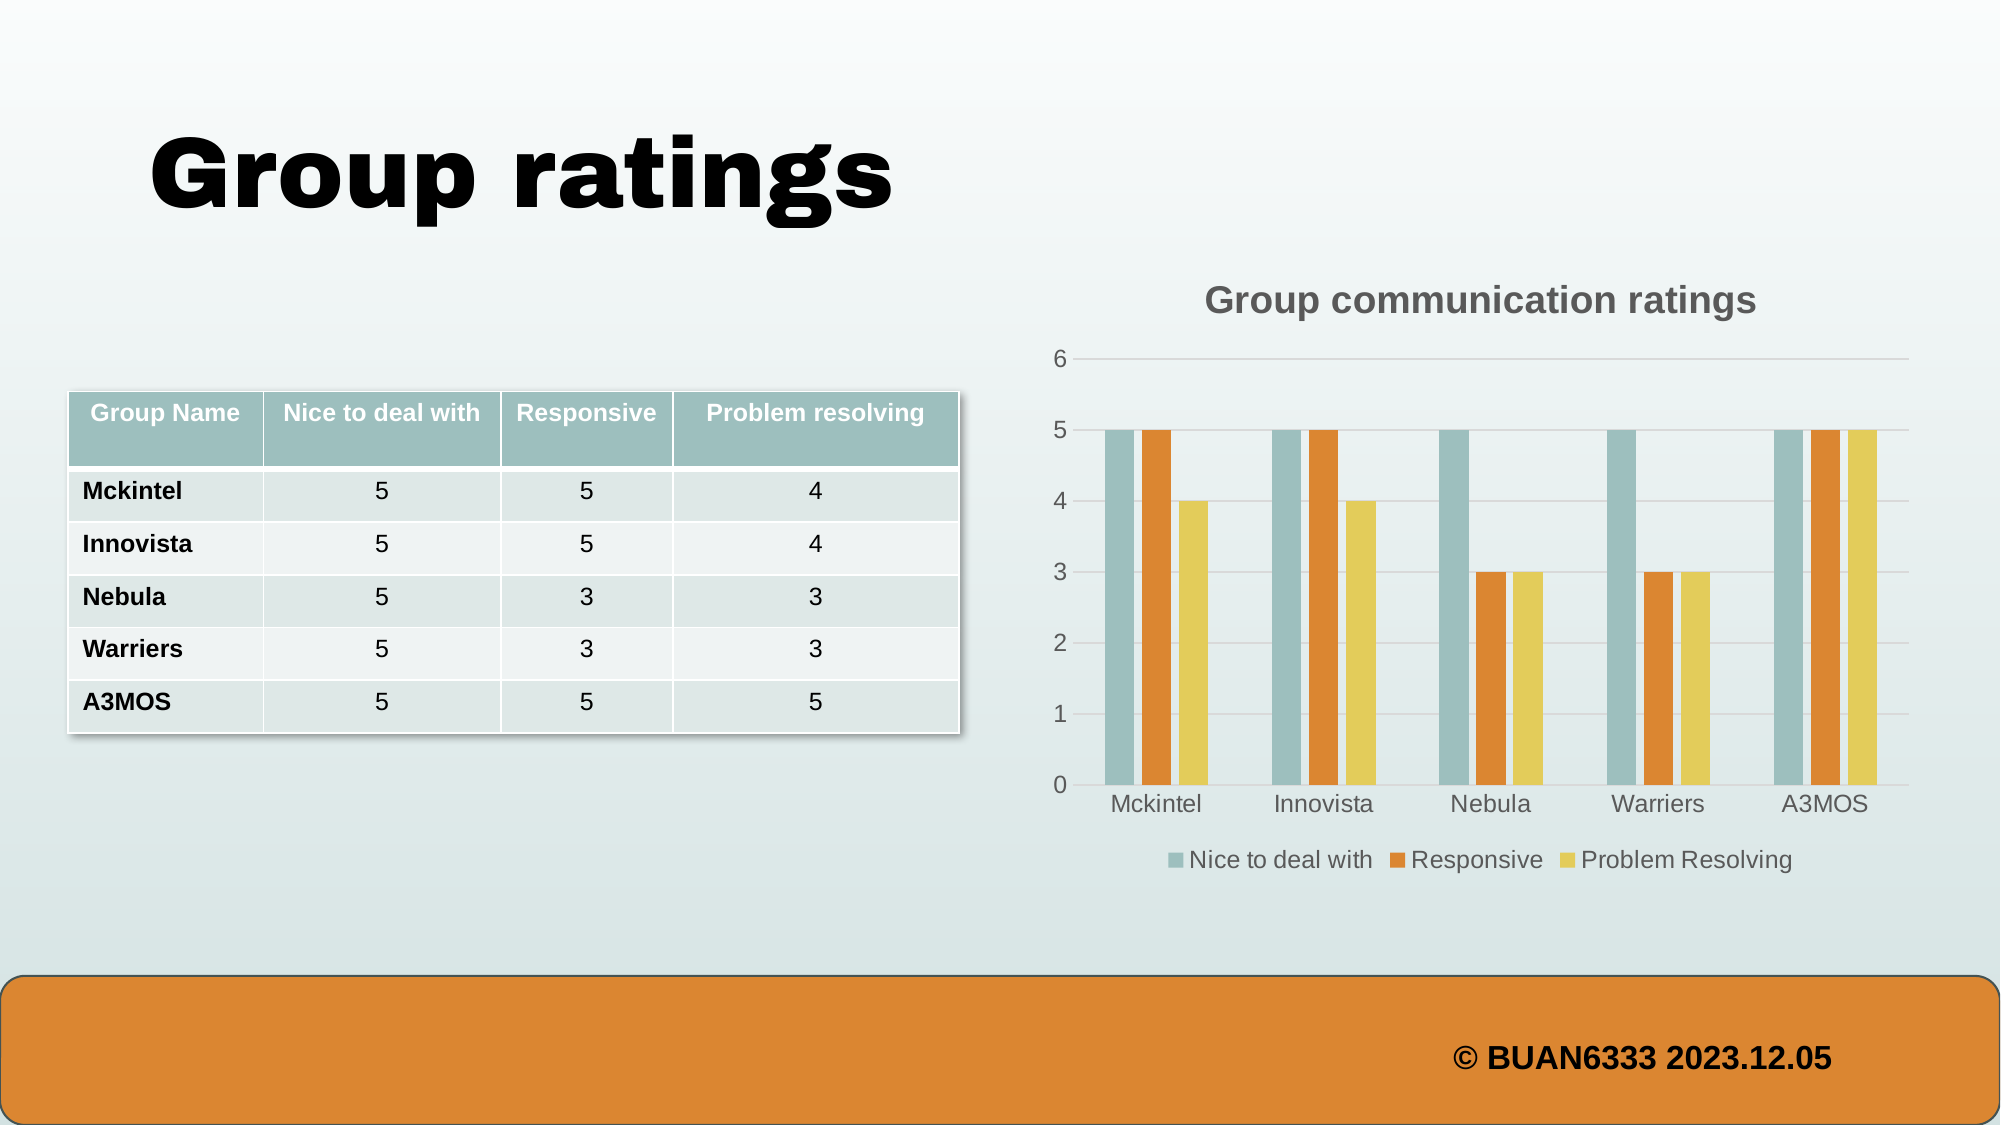

# Group ratings

### Chart: Group communication ratings

| Category | Nice to deal with | Responsive | Problem Resolving |
|---|---|---|---|
| Mckintel | 5.0 | 5.0 | 4.0 |
| Innovista | 5.0 | 5.0 | 4.0 |
| Nebula | 5.0 | 3.0 | 3.0 |
| Warriers | 5.0 | 3.0 | 3.0 |
| A3MOS | 5.0 | 5.0 | 5.0 |
| Group Name | Nice to deal with | Responsive | Problem resolving |
| --- | --- | --- | --- |
| Mckintel | 5 | 5 | 4 |
| Innovista | 5 | 5 | 4 |
| Nebula | 5 | 3 | 3 |
| Warriers | 5 | 3 | 3 |
| A3MOS | 5 | 5 | 5 |